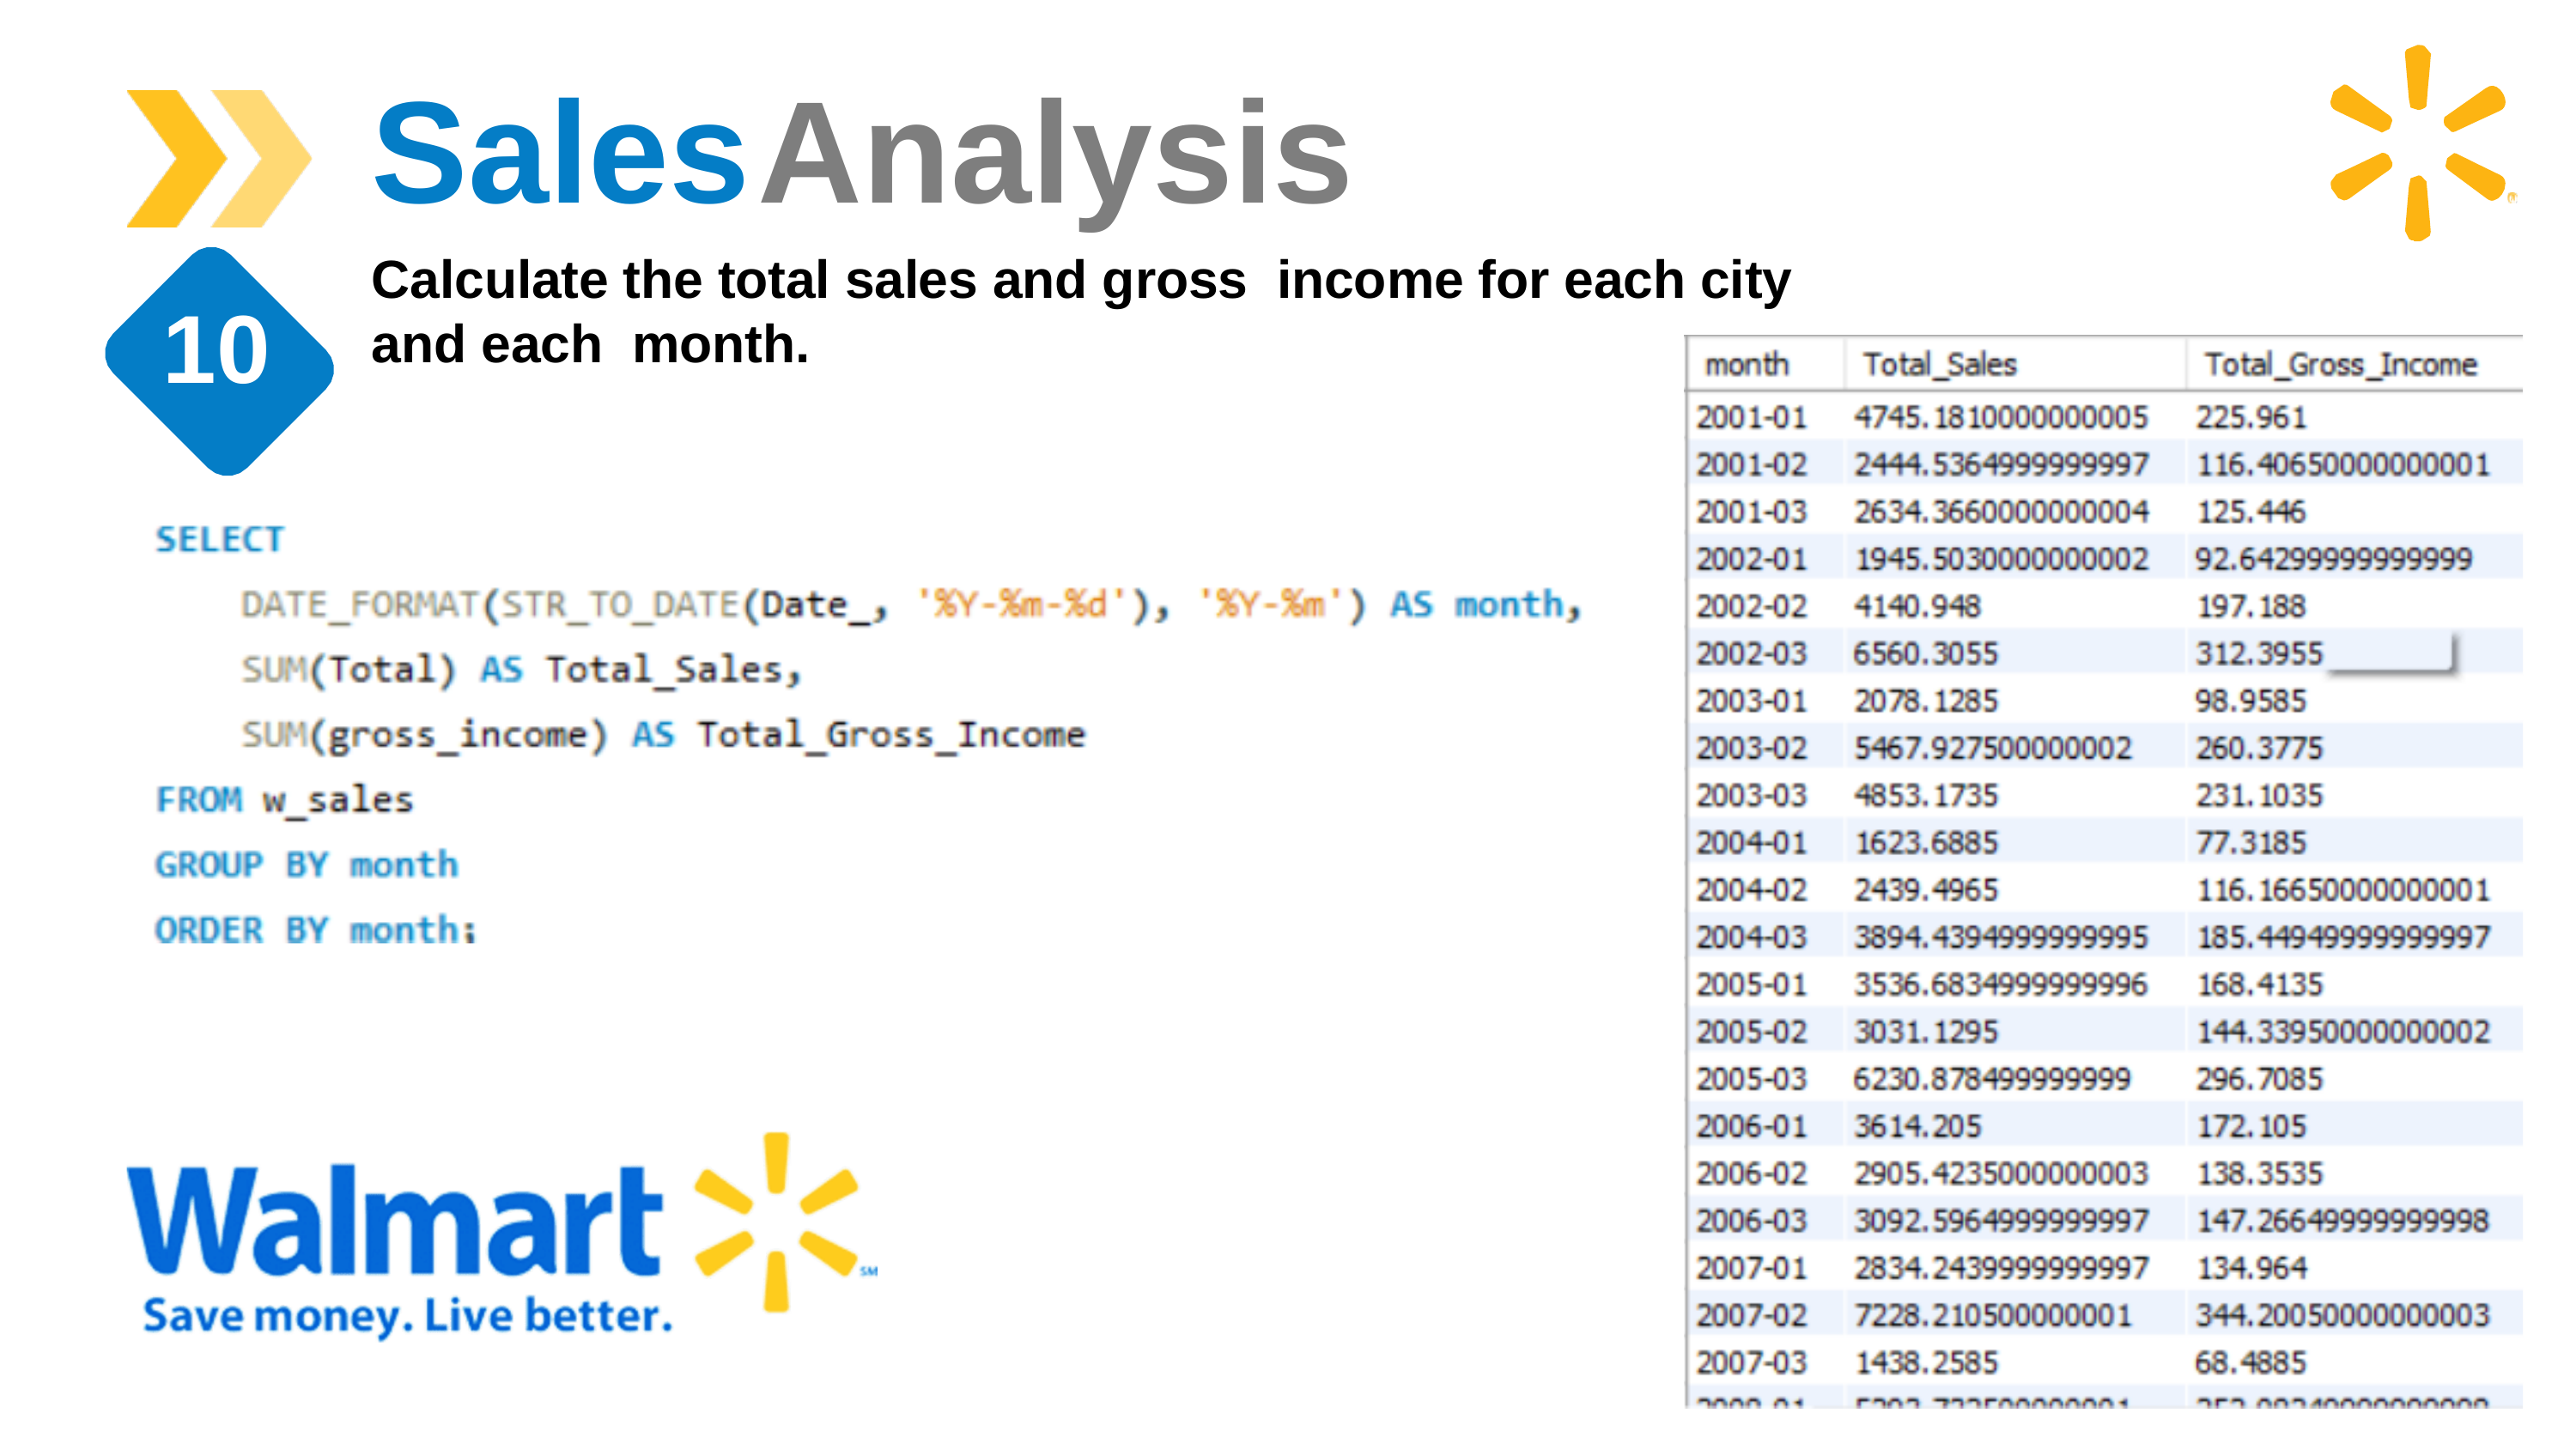

Sales	Analysis

Calculate the total sales and gross  income for each city and each  month.

10